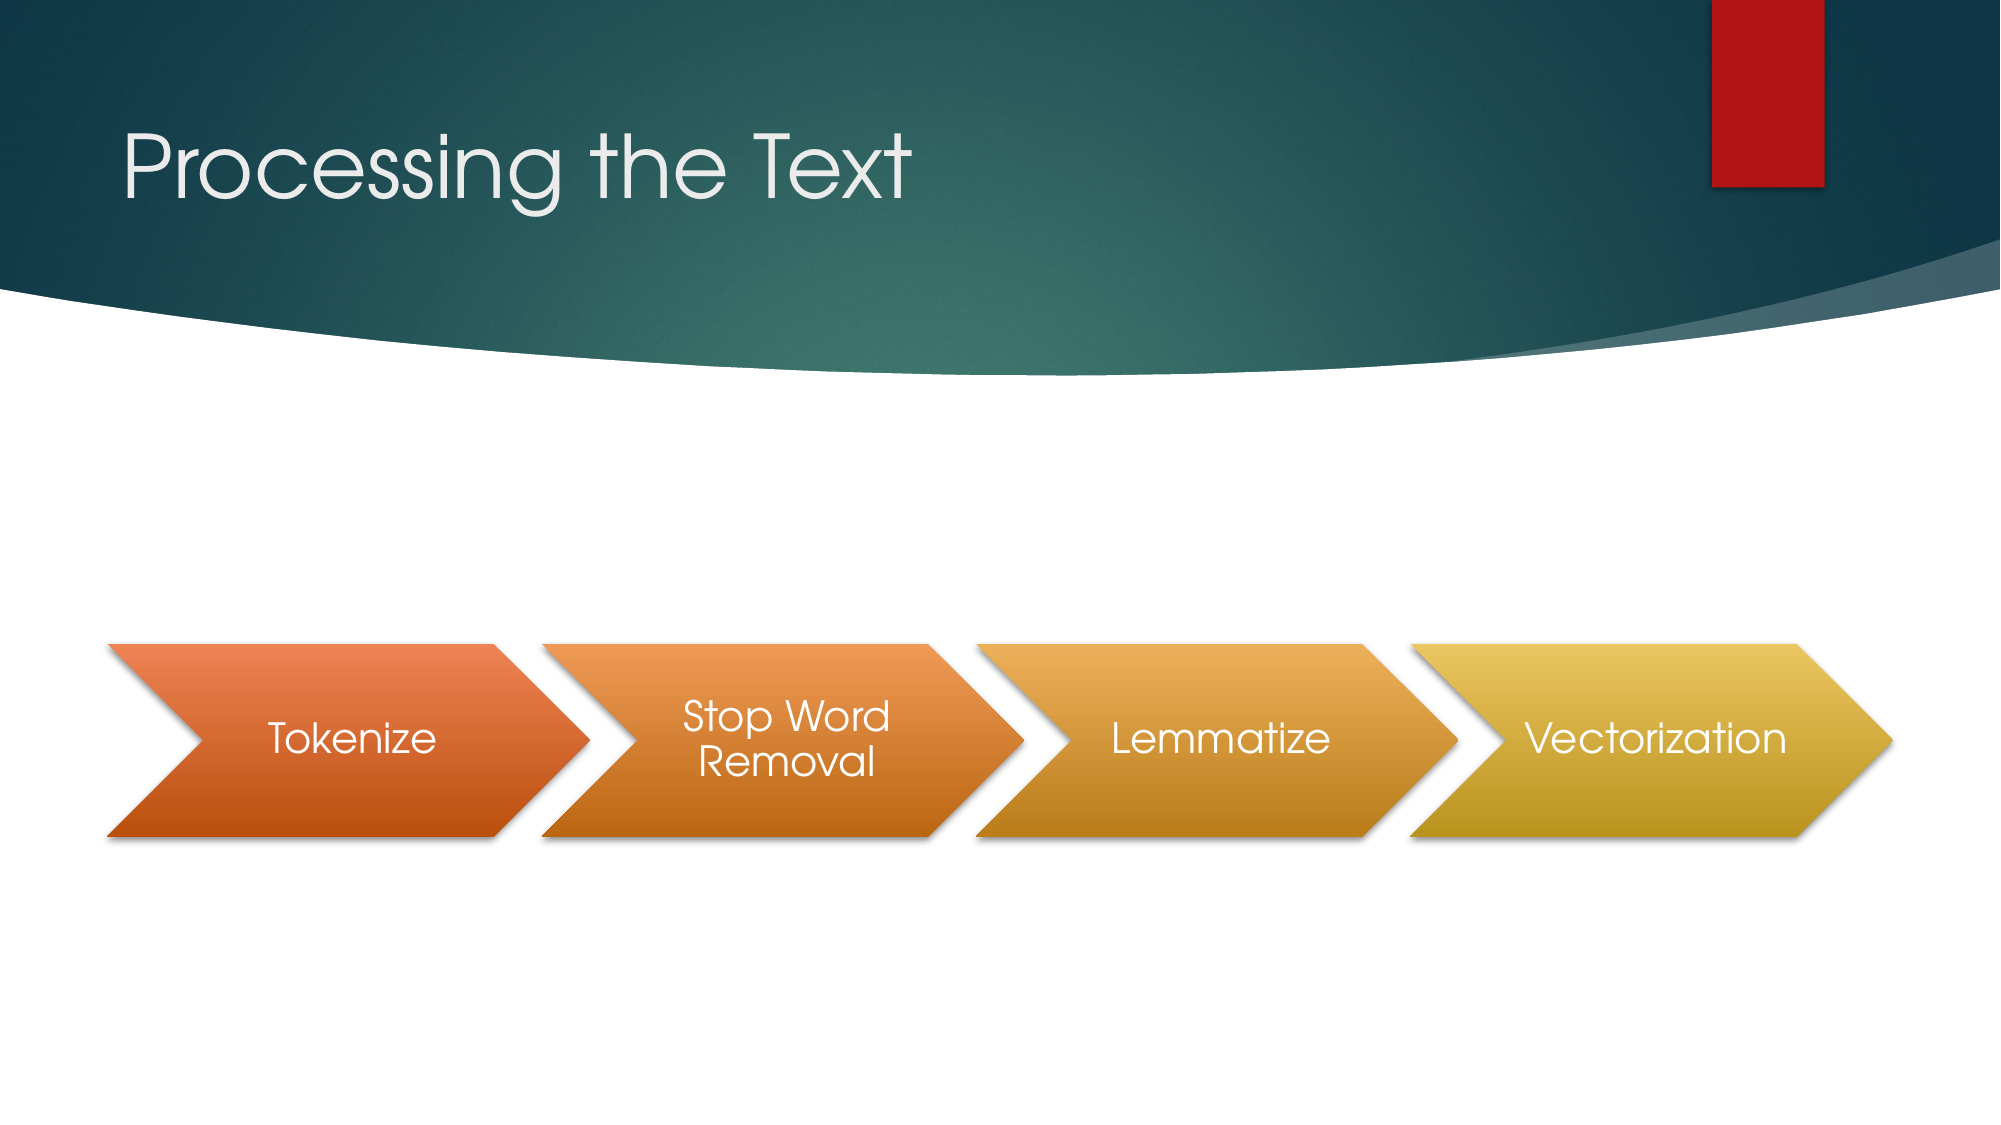

# Processing the Text

Tokenize
Stop Word Removal
Lemmatize
Vectorization